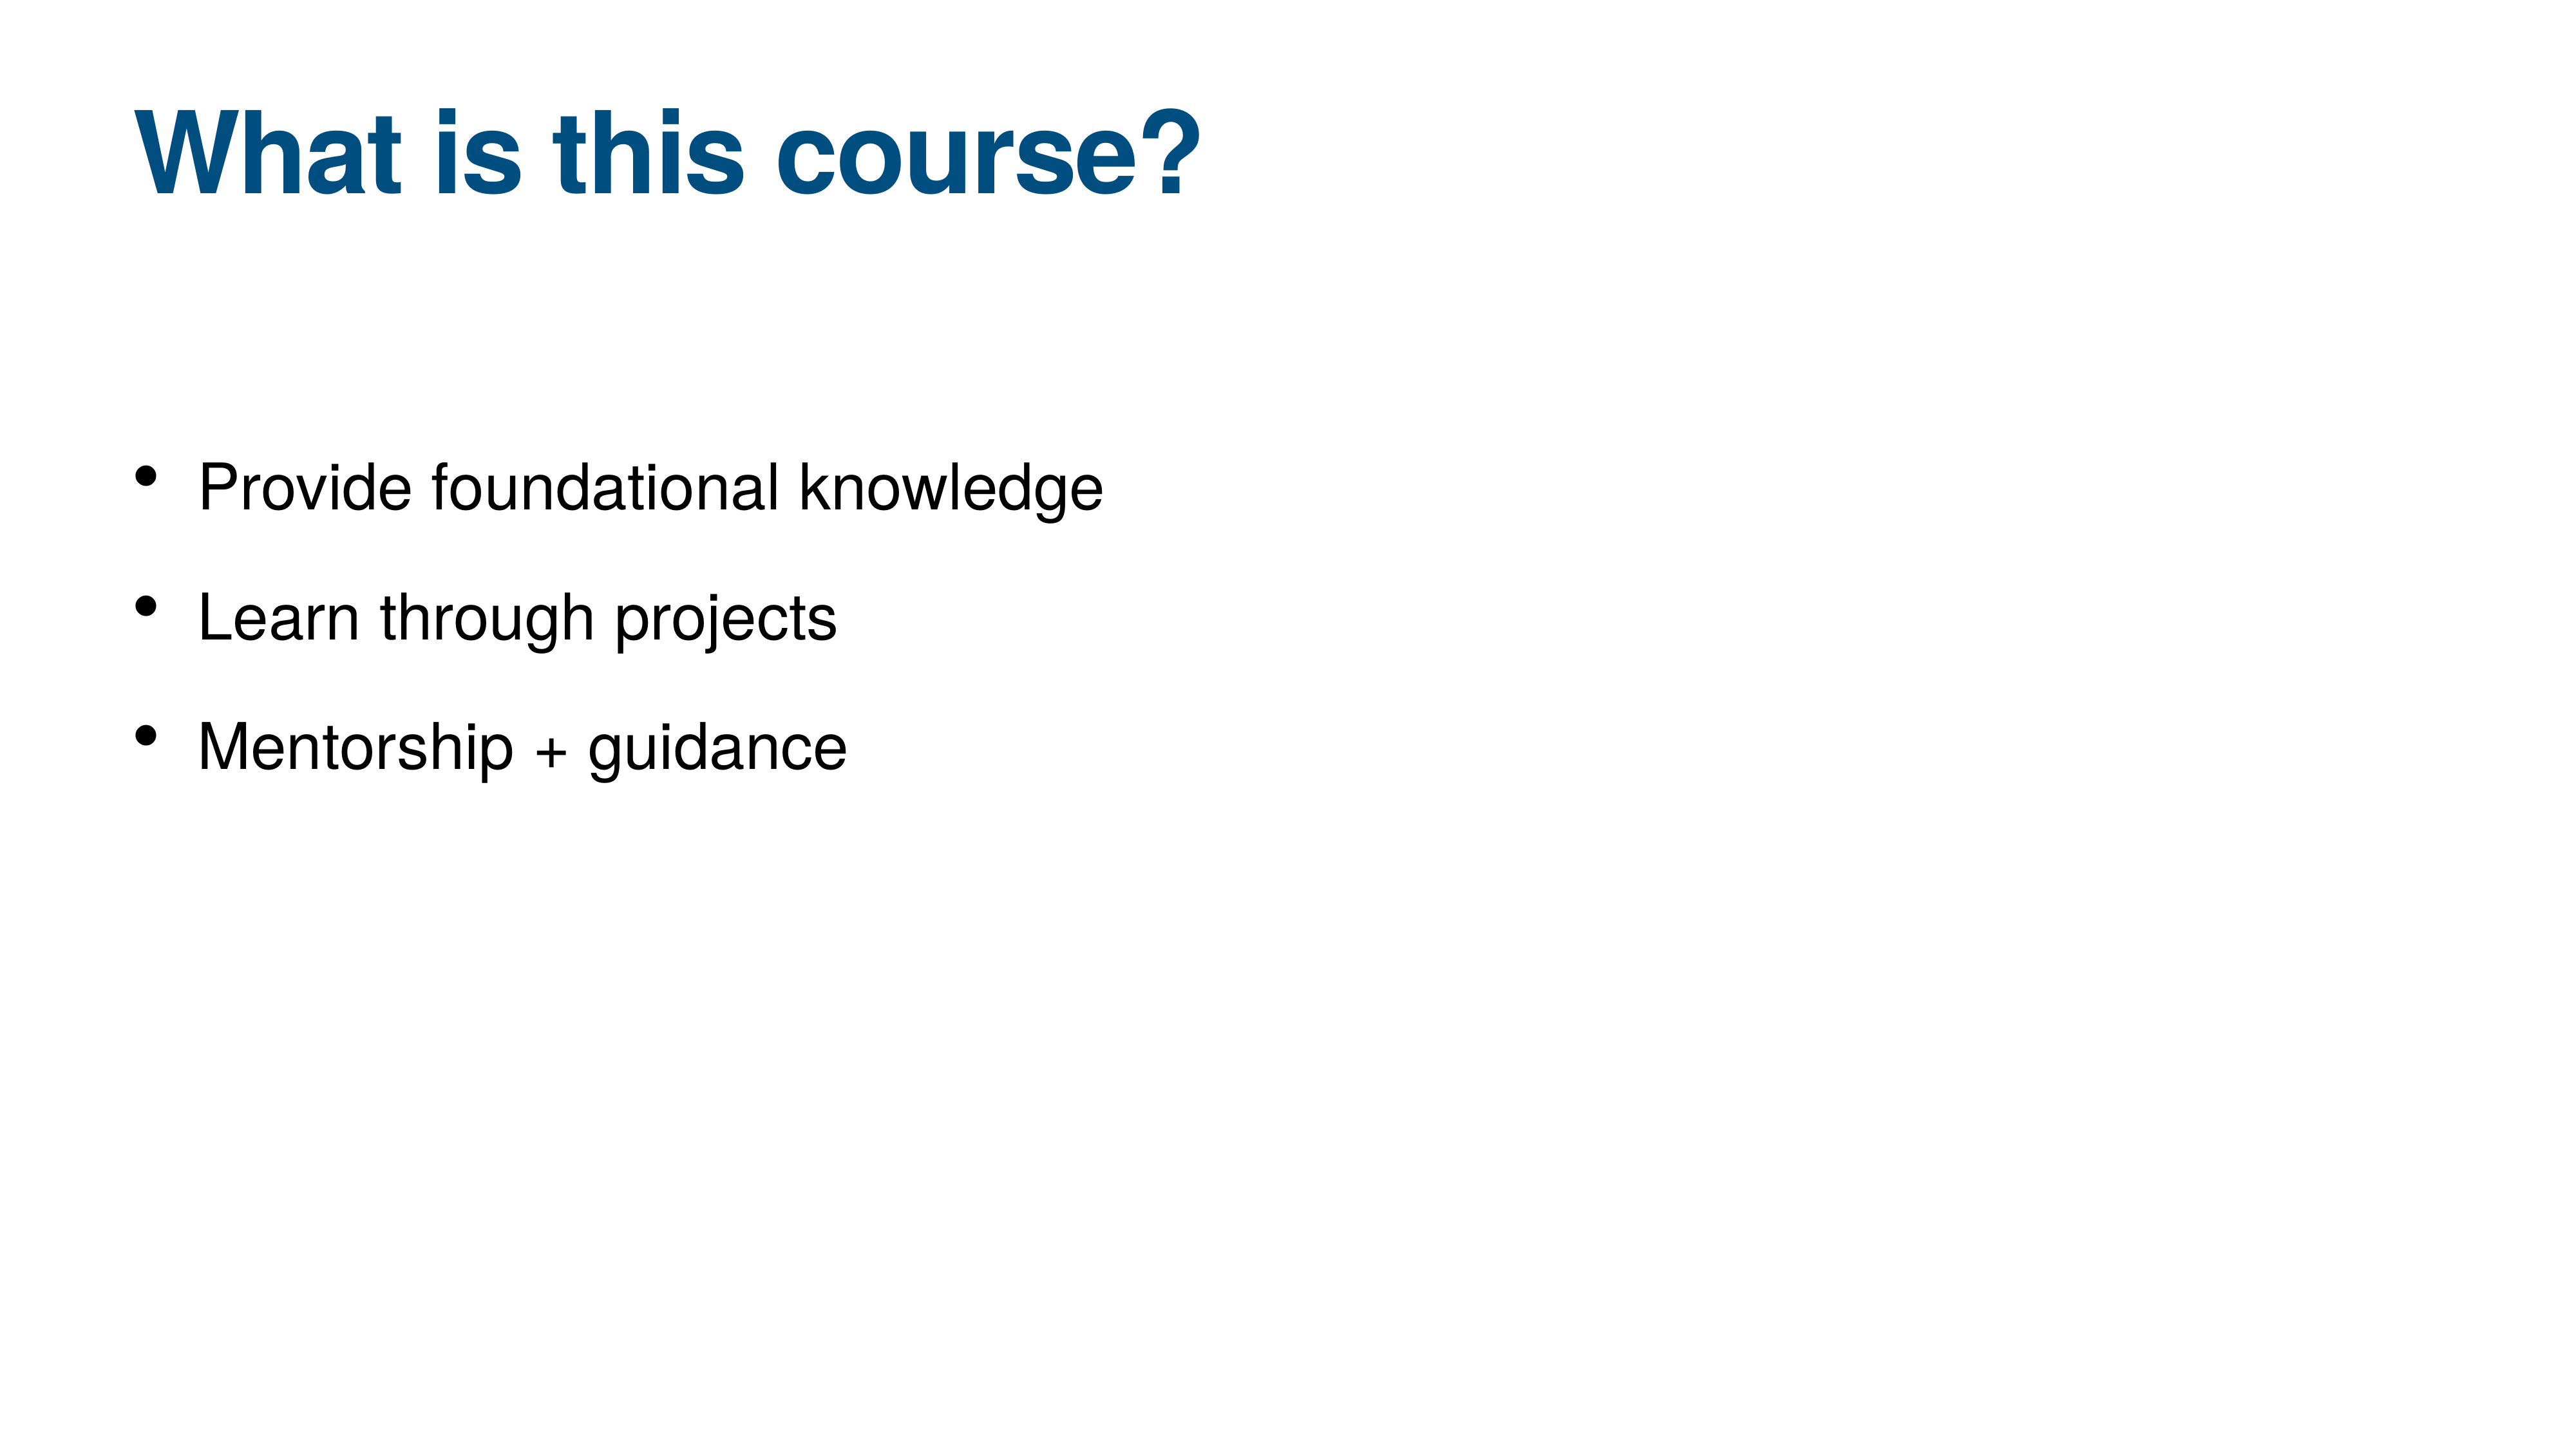

# What is this course?
Provide foundational knowledge
Learn through projects
Mentorship + guidance